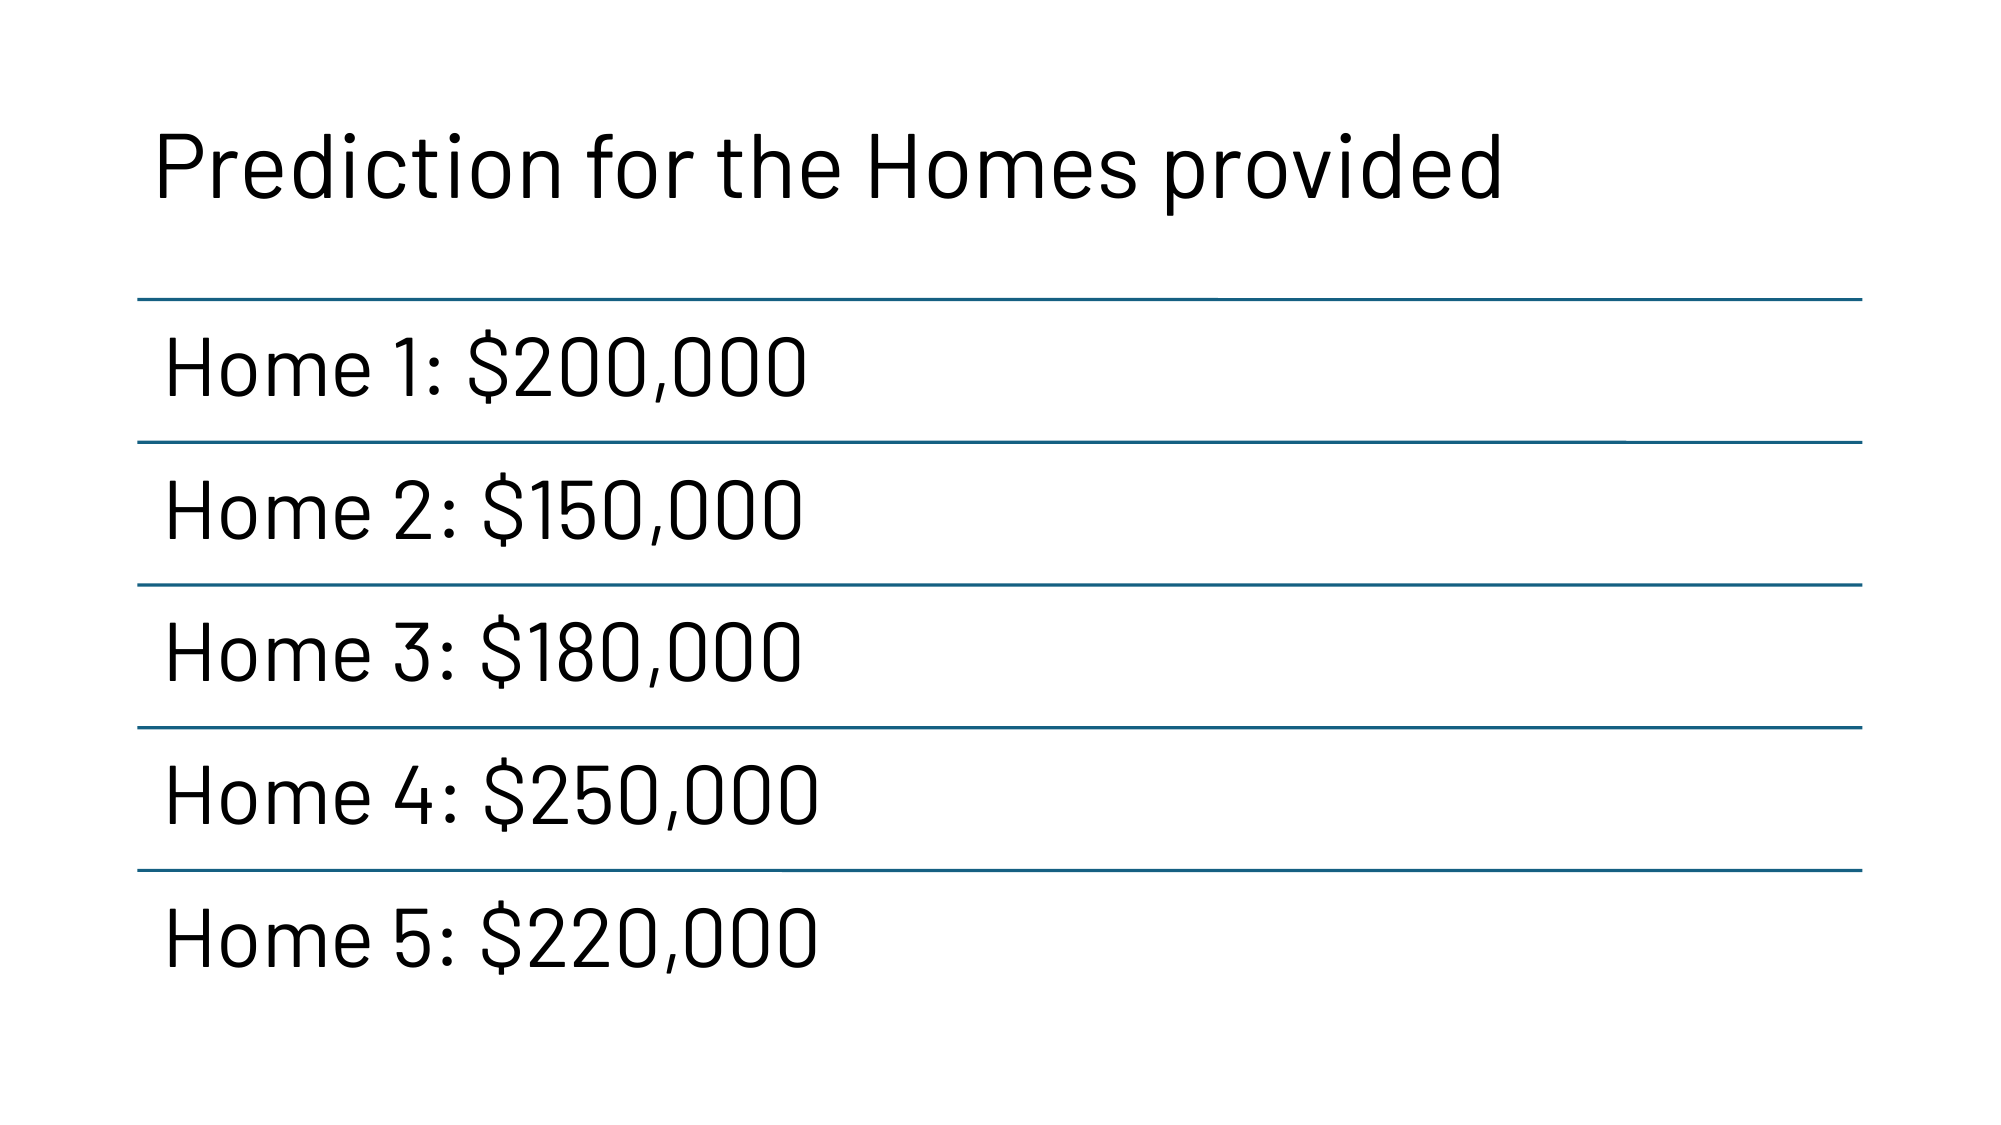

# Prediction for the Homes provided
Home 1: $200,000
Home 2: $150,000
Home 3: $180,000
Home 4: $250,000
Home 5: $220,000